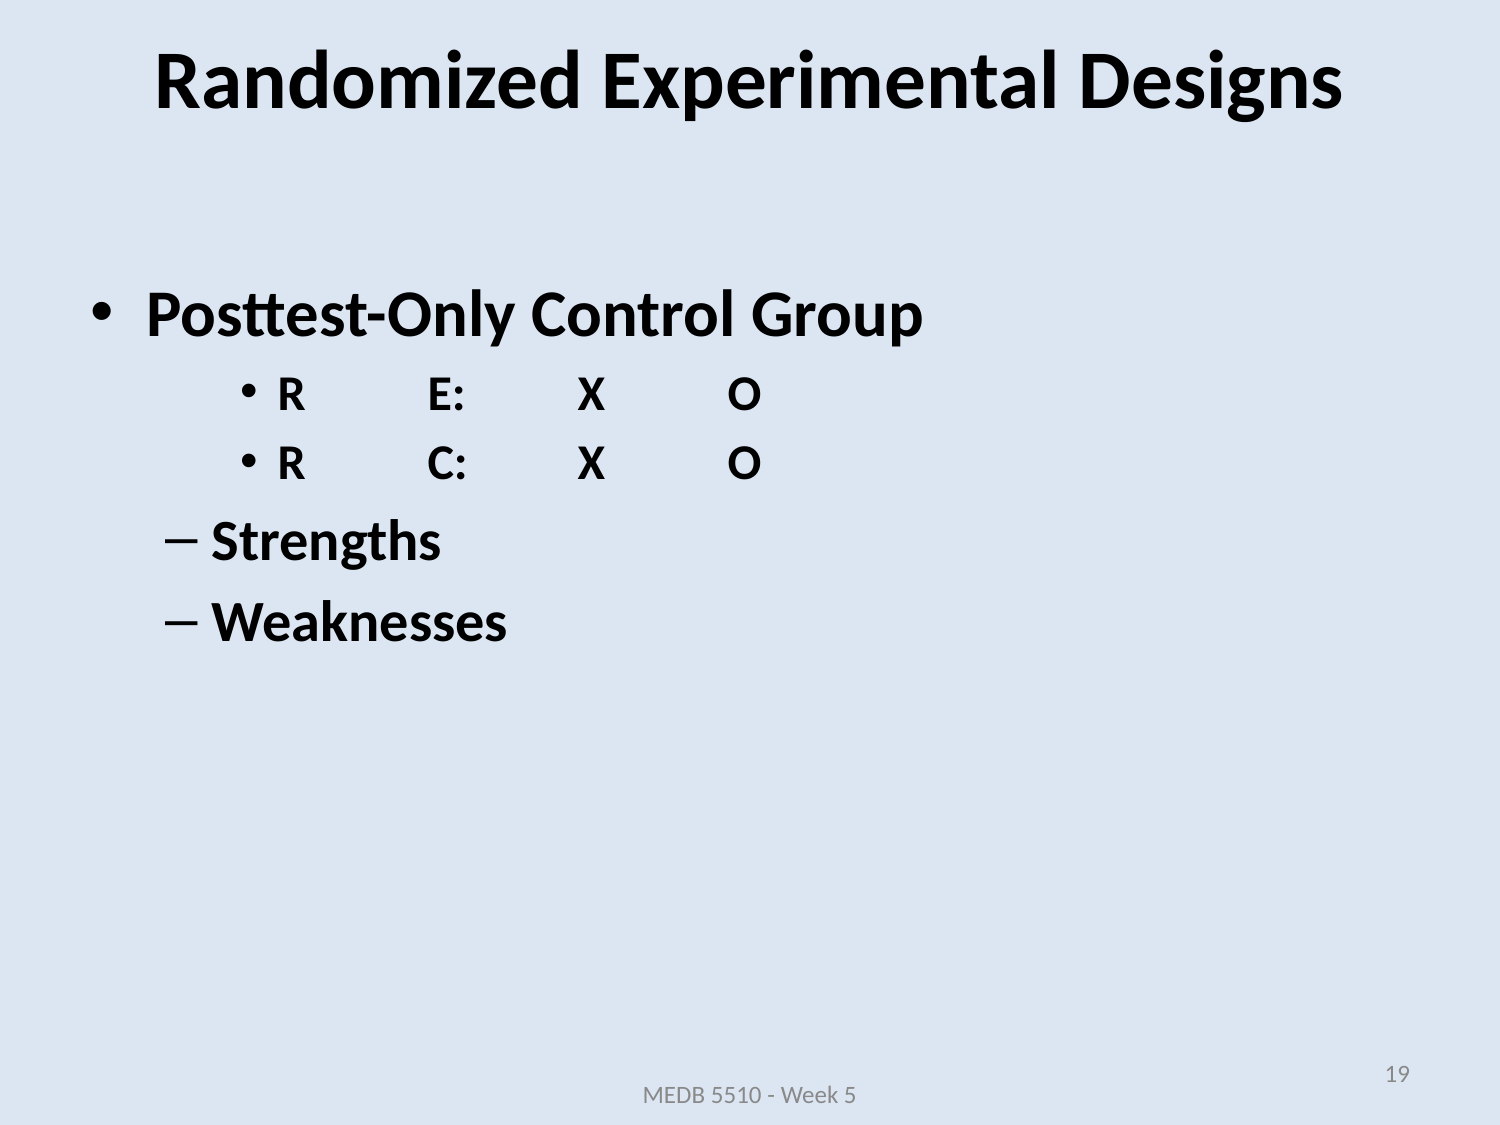

Posttest-Only Control Group
R	E:	X	O
R	C:	X	O
Strengths
Weaknesses

Randomized Experimental Designs
19
MEDB 5510 - Week 5